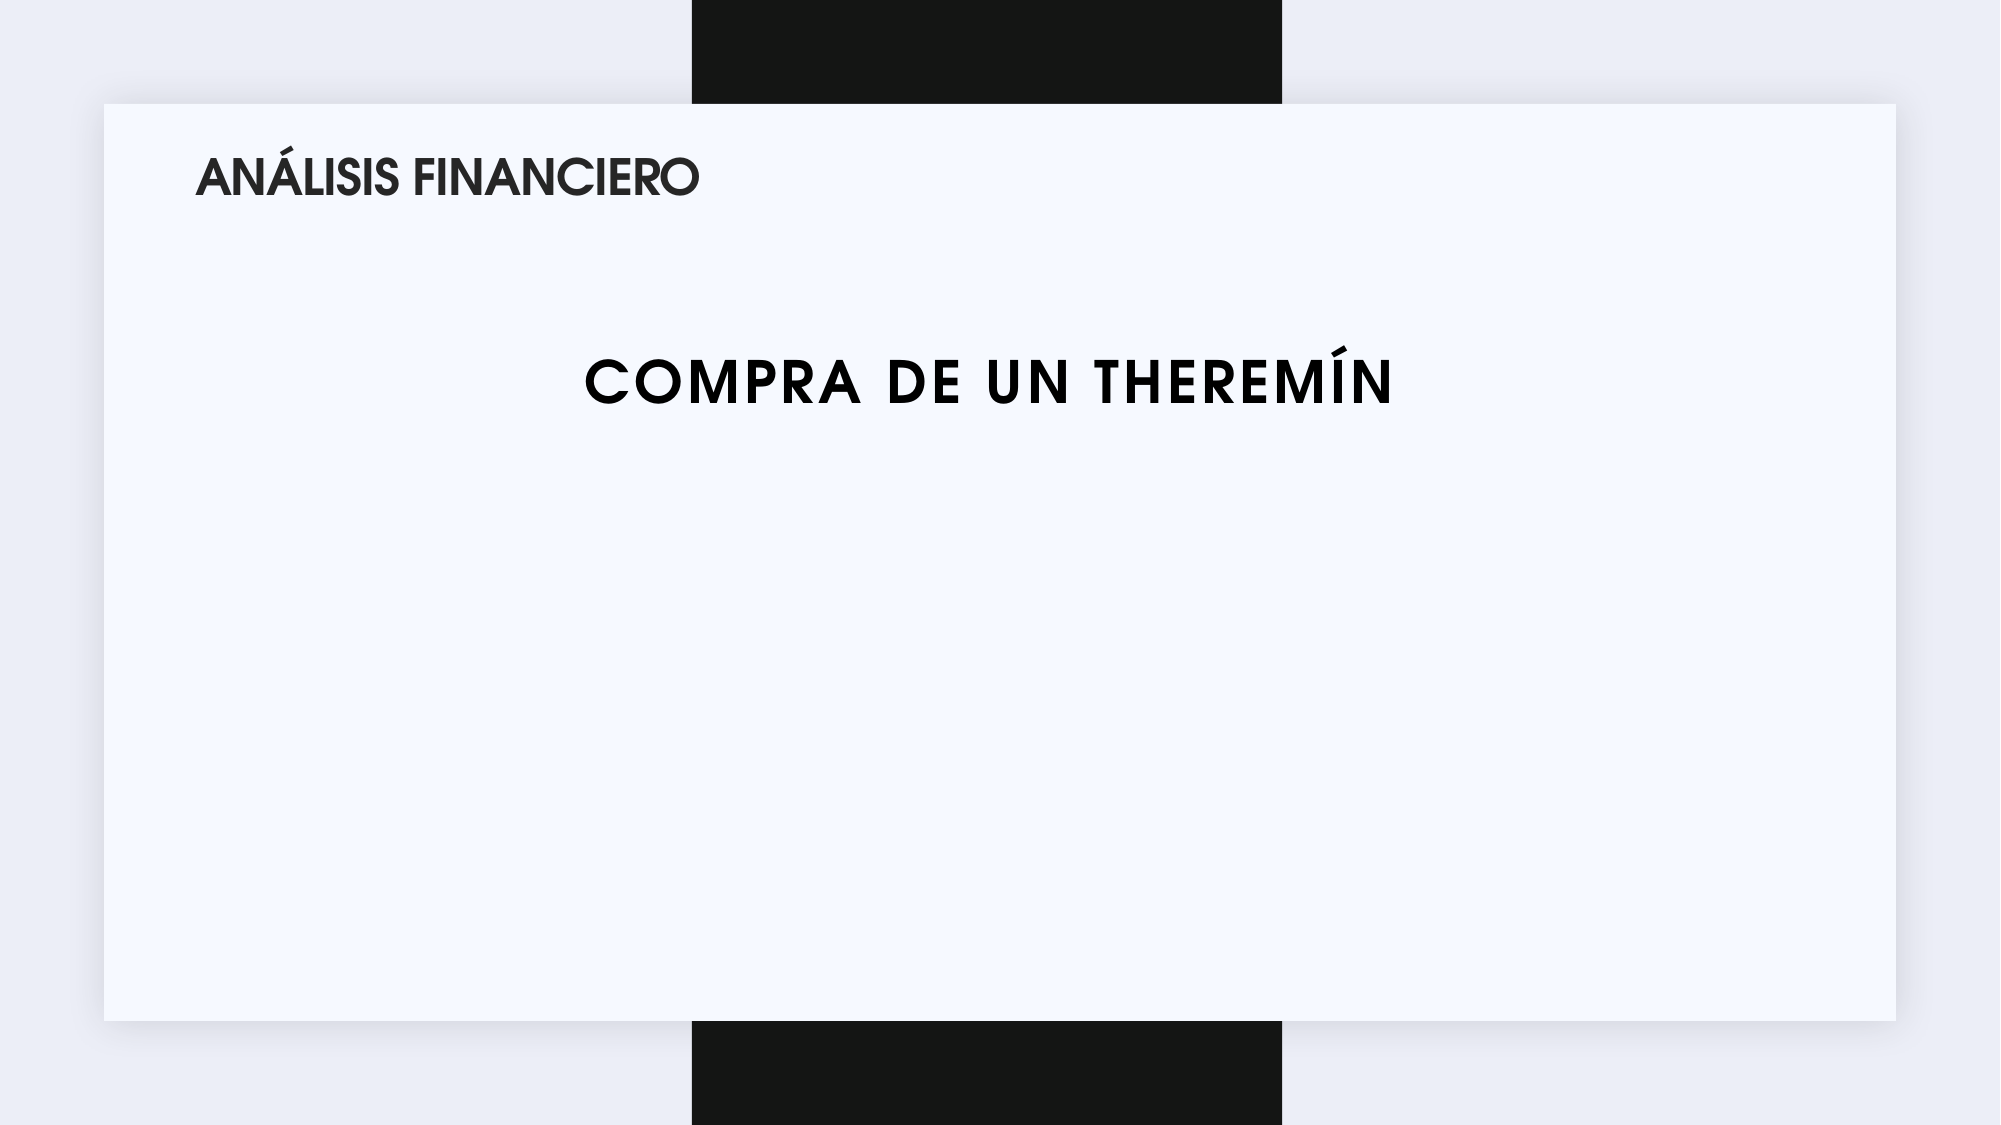

# Análisis financiero
Compra de un theremín